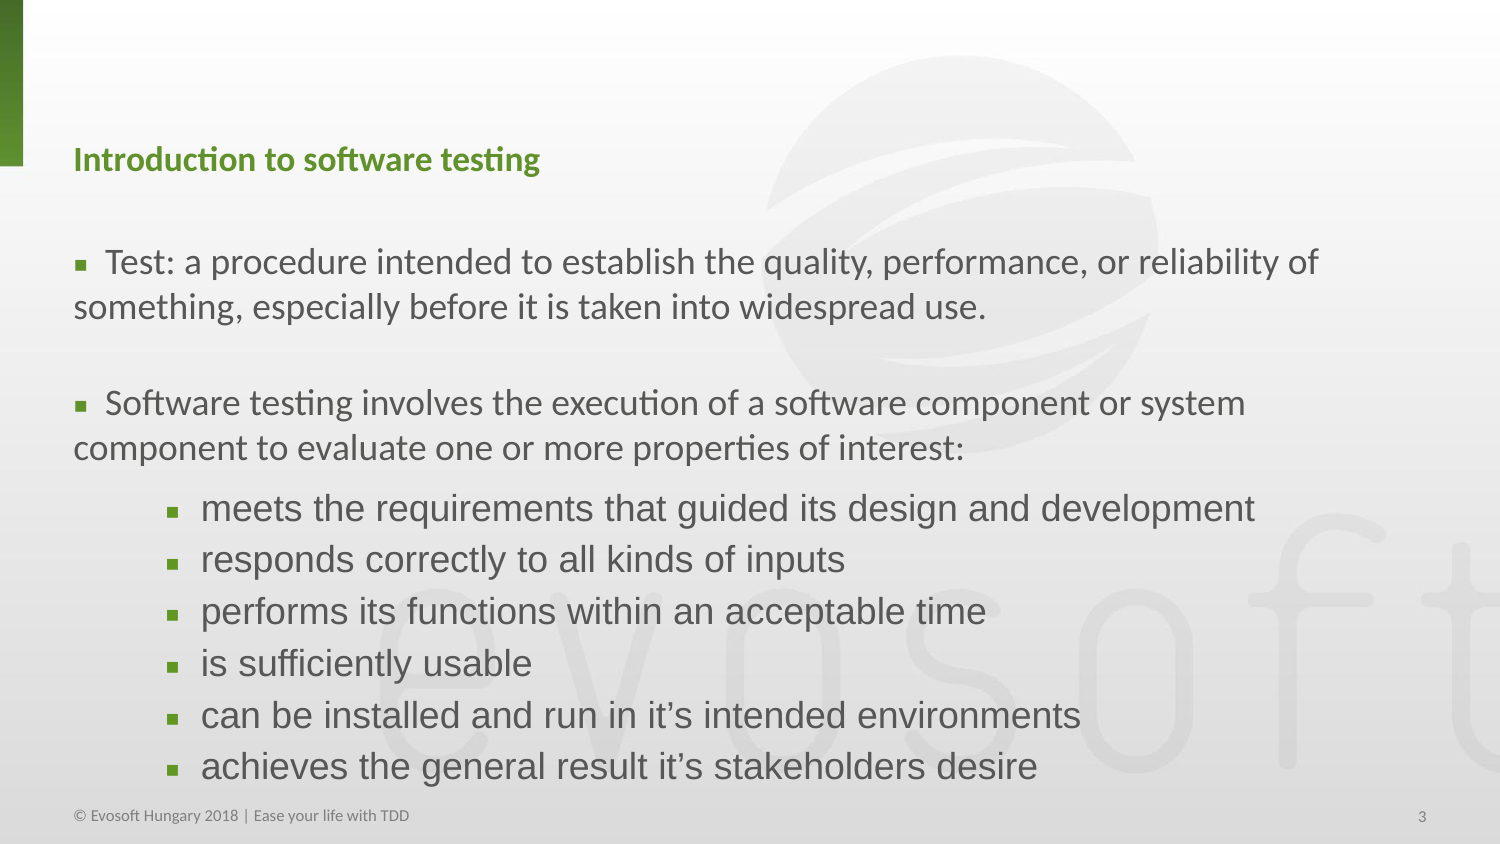

# Introduction to software testing
  Test: a procedure intended to establish the quality, performance, or reliability of something, especially before it is taken into widespread use.
  Software testing involves the execution of a software component or system component to evaluate one or more properties of interest:
  meets the requirements that guided its design and development
  responds correctly to all kinds of inputs
  performs its functions within an acceptable time
  is sufficiently usable
  can be installed and run in it’s intended environments
  achieves the general result it’s stakeholders desire